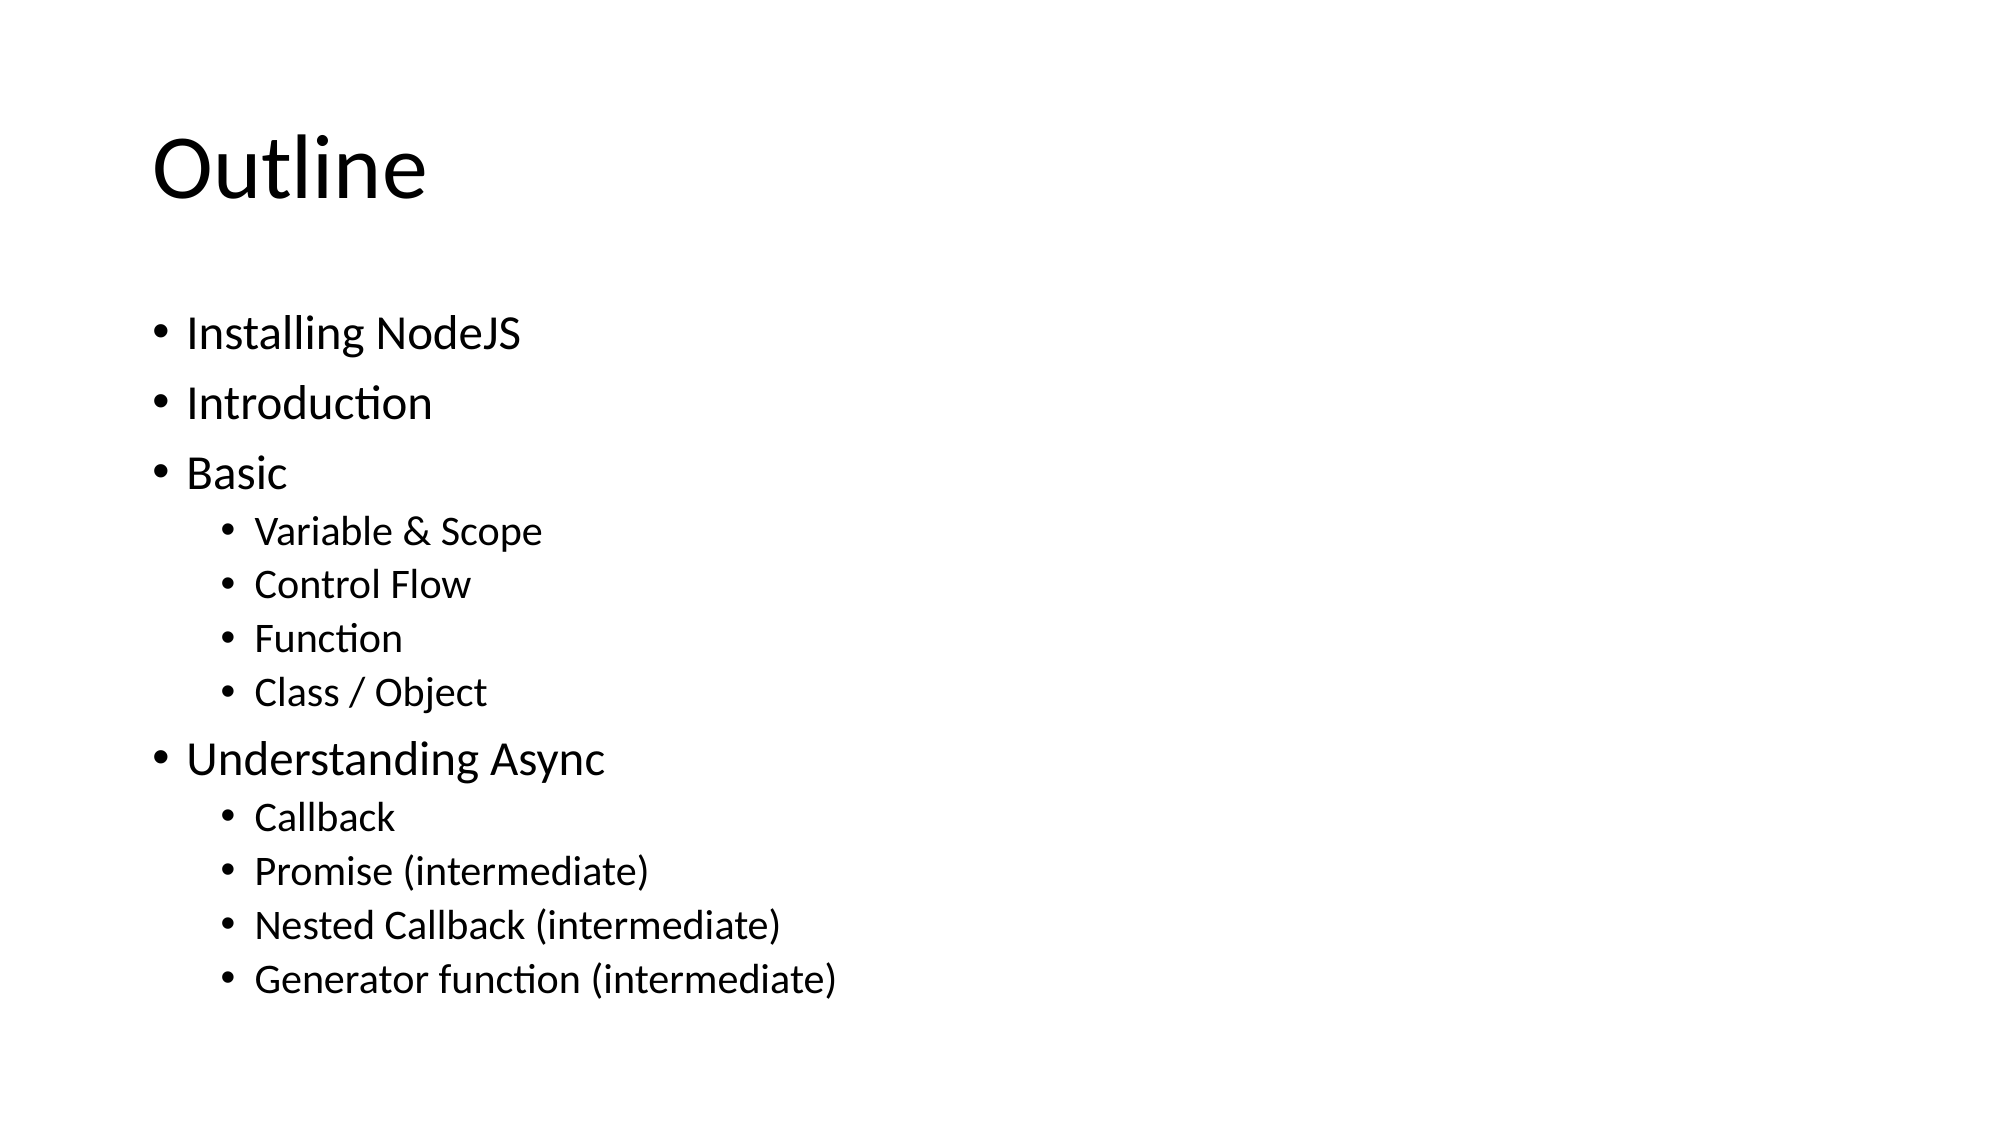

# Outline
Installing NodeJS
Introduction
Basic
Variable & Scope
Control Flow
Function
Class / Object
Understanding Async
Callback
Promise (intermediate)
Nested Callback (intermediate)
Generator function (intermediate)